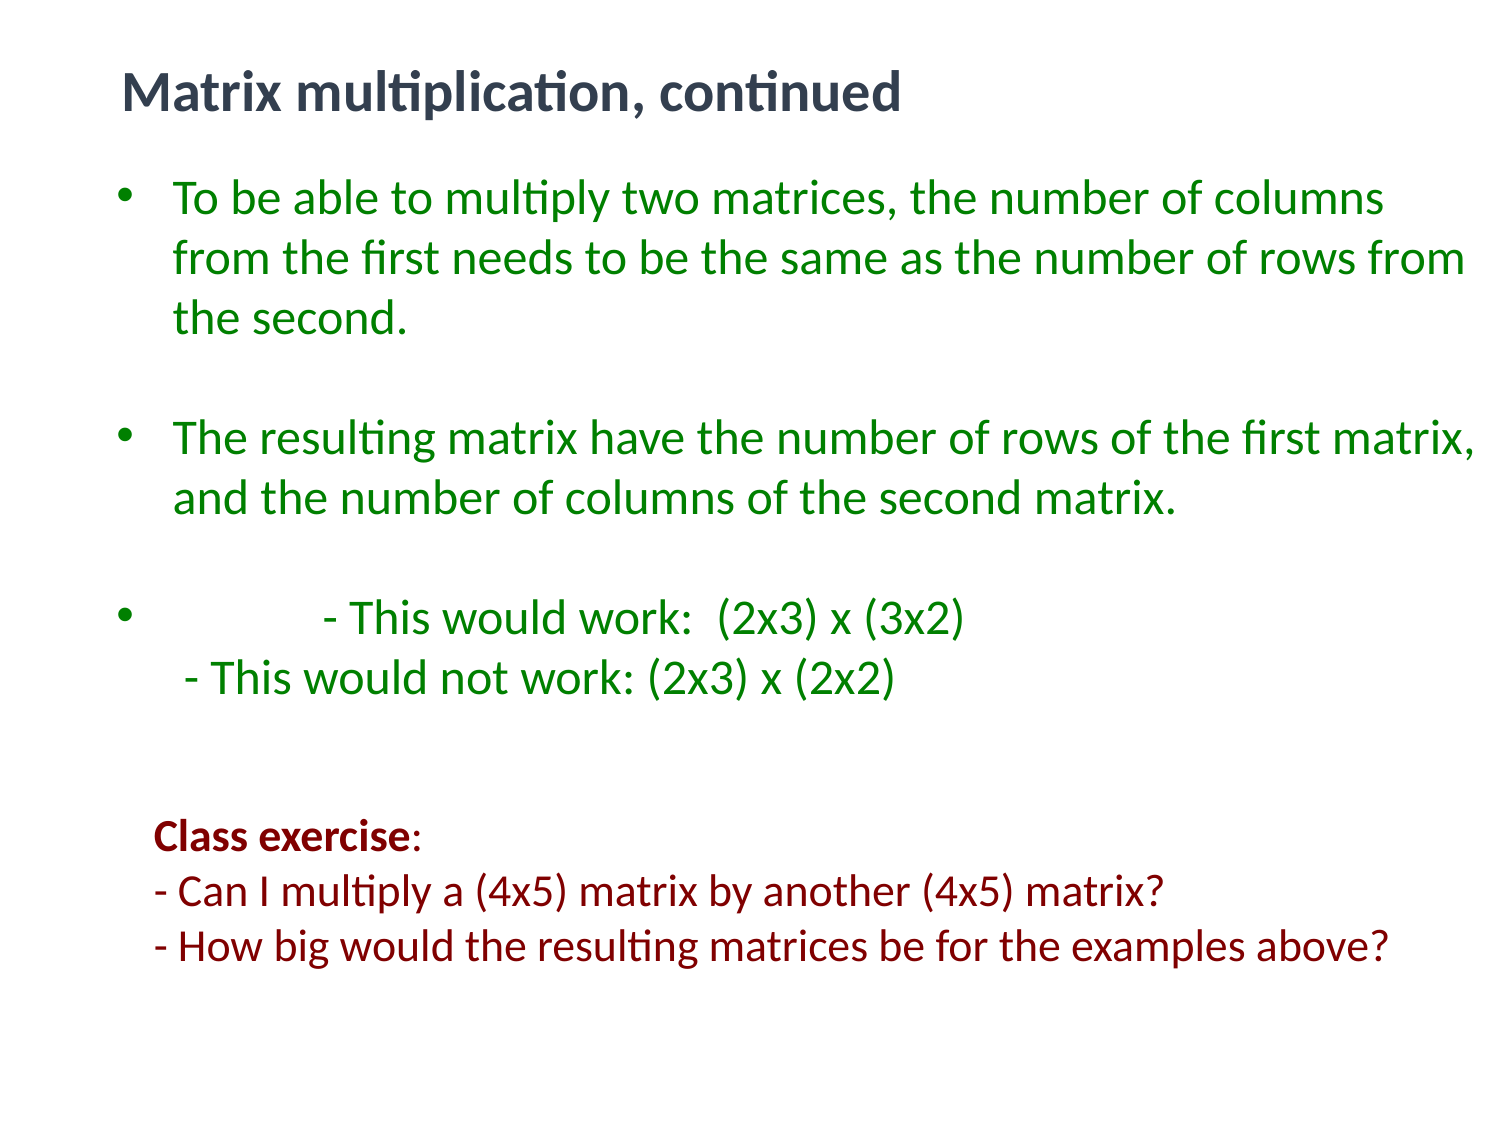

Matrix multiplication, continued
To be able to multiply two matrices, the number of columns from the first needs to be the same as the number of rows from the second.

The resulting matrix have the number of rows of the first matrix, and the number of columns of the second matrix.
	- This would work:  (2x3) x (3x2)
 - This would not work: (2x3) x (2x2)
Class exercise:
- Can I multiply a (4x5) matrix by another (4x5) matrix?
- How big would the resulting matrices be for the examples above?